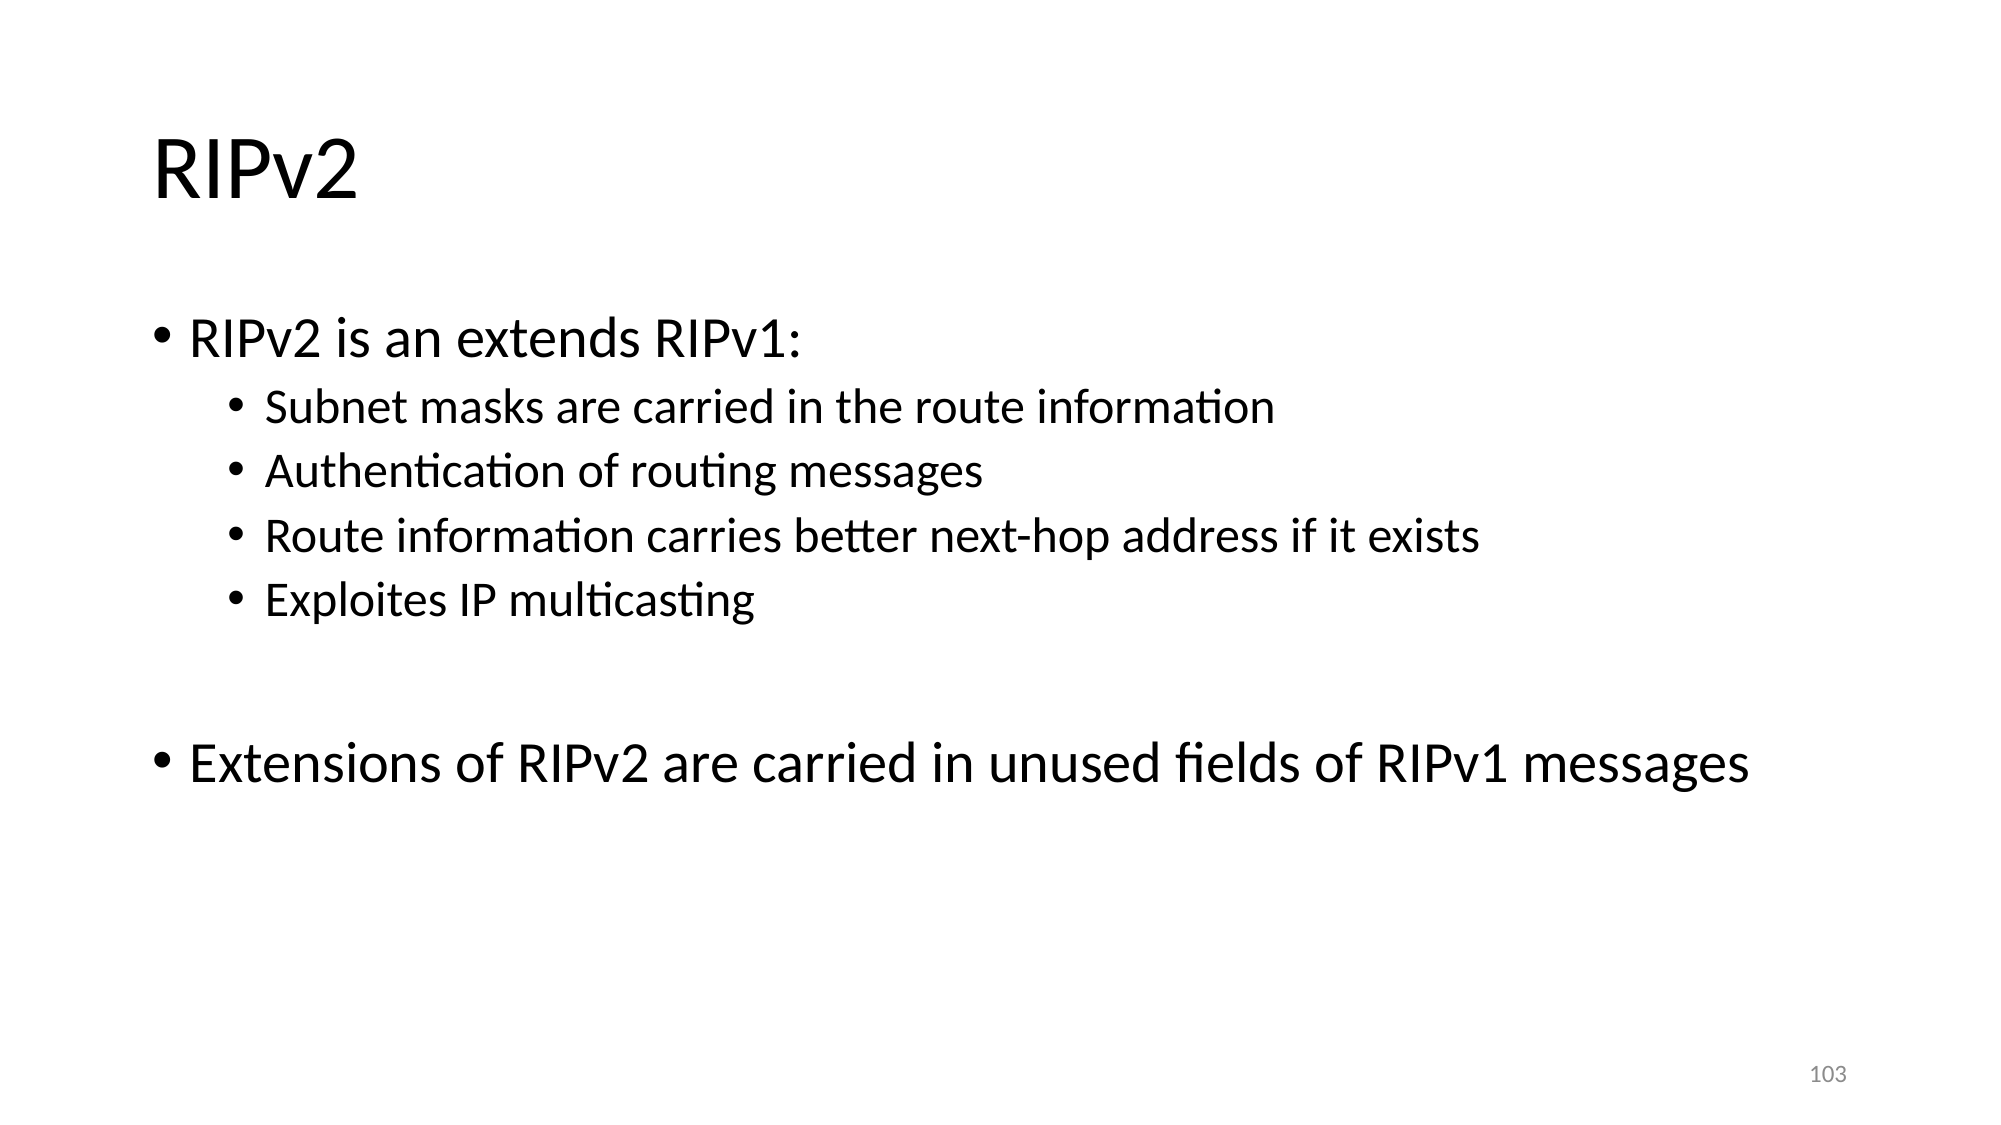

# RIPv2
RIPv2 is an extends RIPv1:
Subnet masks are carried in the route information
Authentication of routing messages
Route information carries better next-hop address if it exists
Exploites IP multicasting

Extensions of RIPv2 are carried in unused fields of RIPv1 messages

103